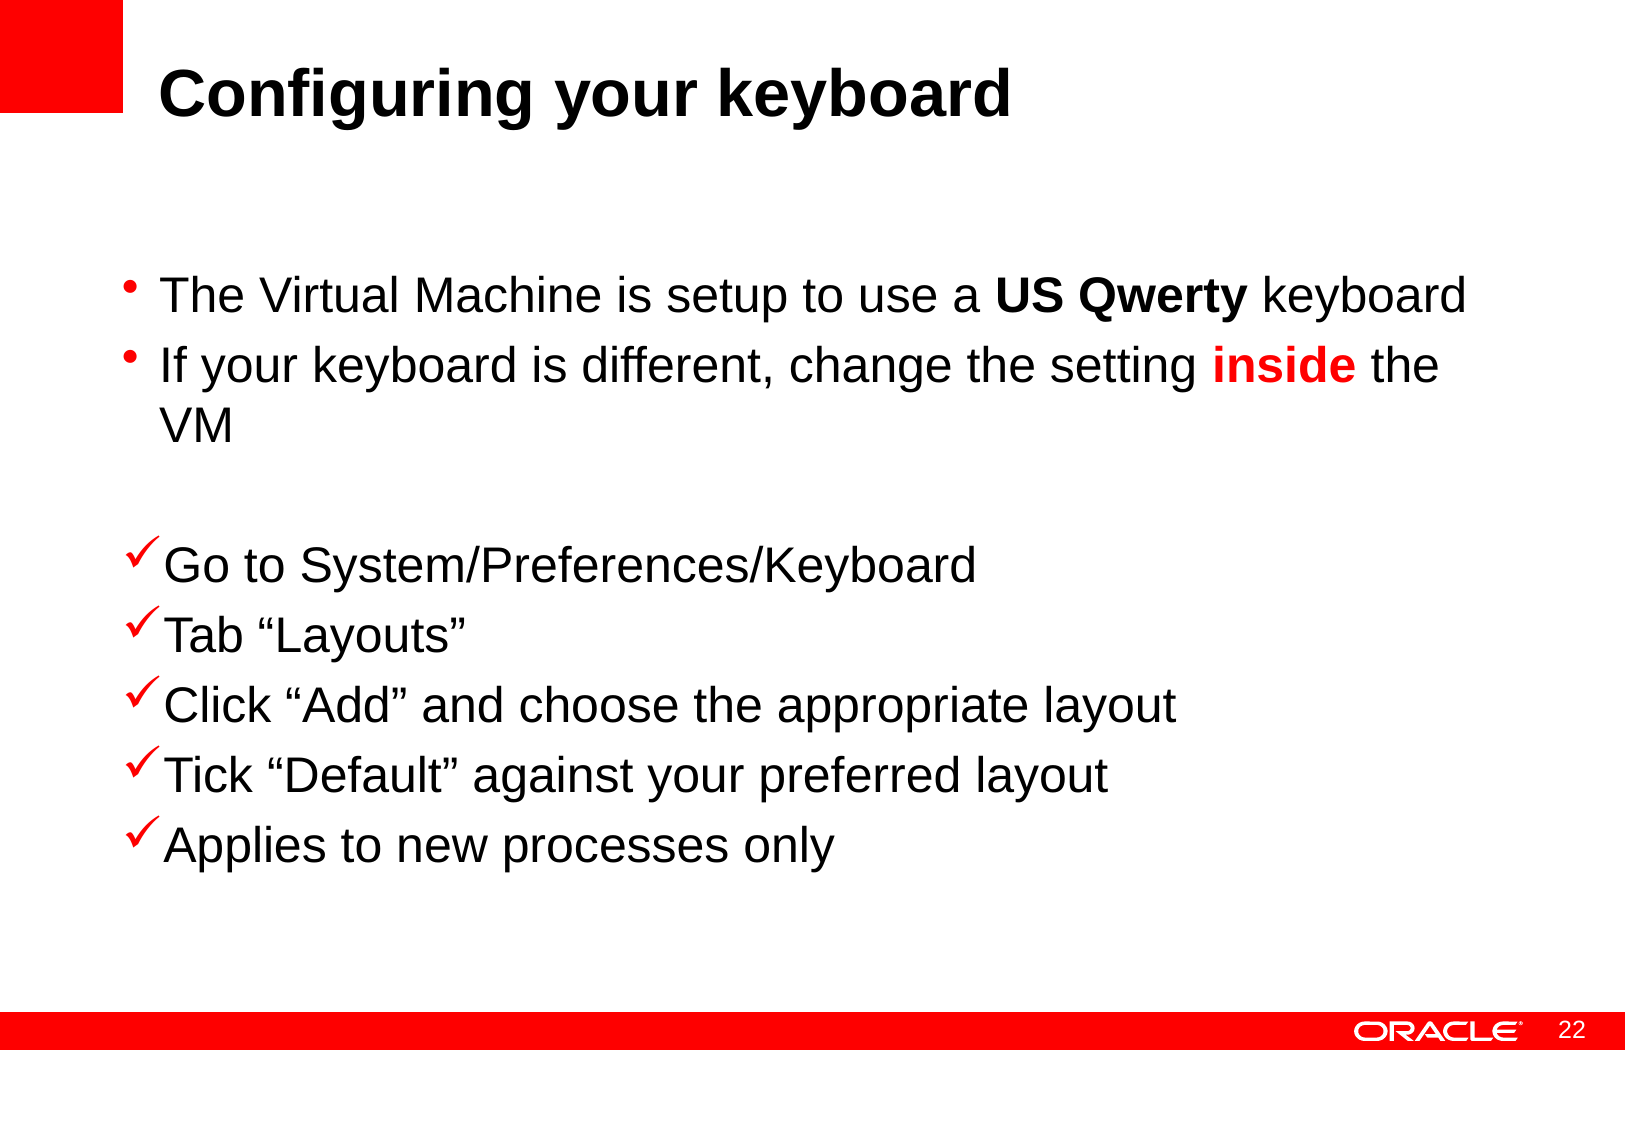

# Configuring your keyboard
The Virtual Machine is setup to use a US Qwerty keyboard
If your keyboard is different, change the setting inside the VM

Go to System/Preferences/Keyboard
Tab “Layouts”
Click “Add” and choose the appropriate layout
Tick “Default” against your preferred layout
Applies to new processes only